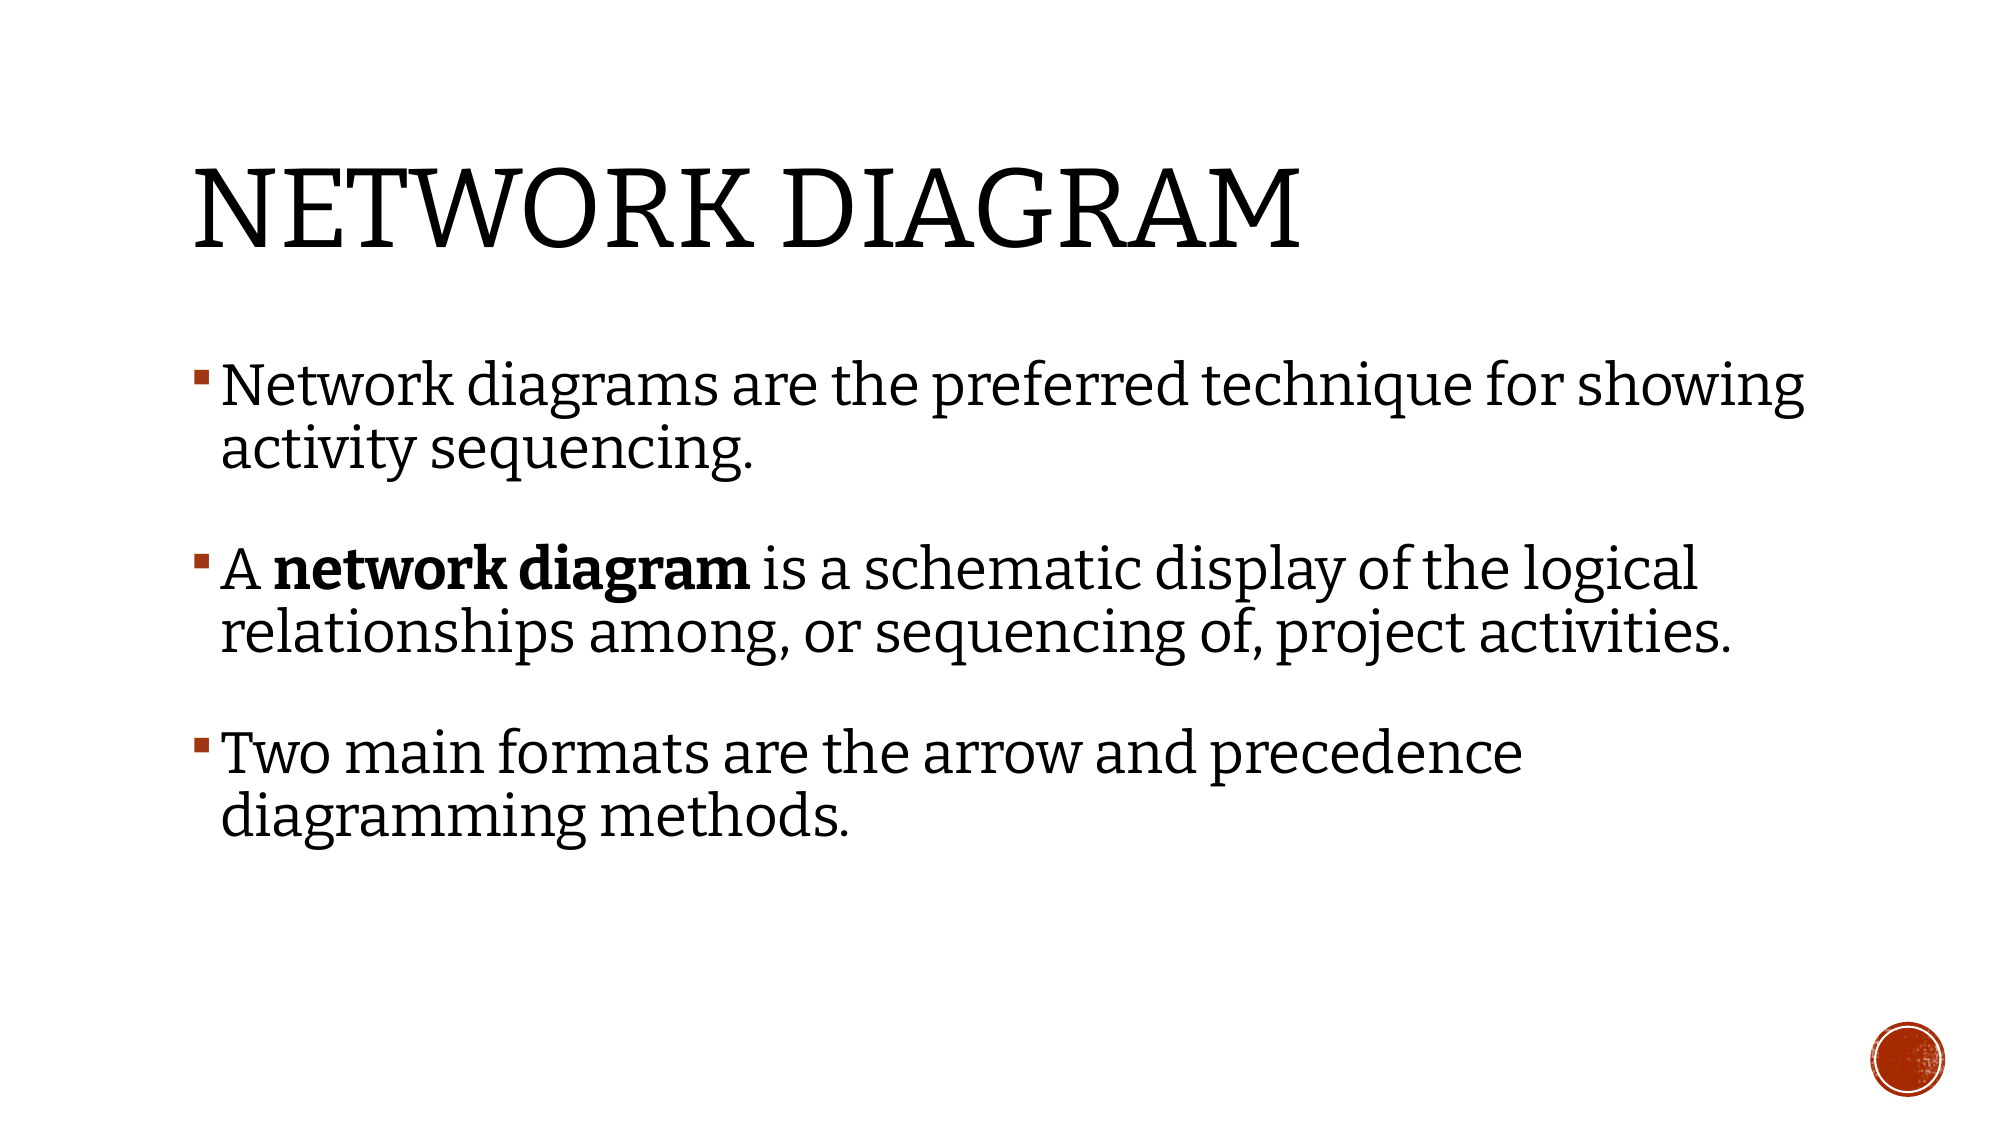

# Network Diagram
Network diagrams are the preferred technique for showing activity sequencing.
A network diagram is a schematic display of the logical relationships among, or sequencing of, project activities.
Two main formats are the arrow and precedence diagramming methods.